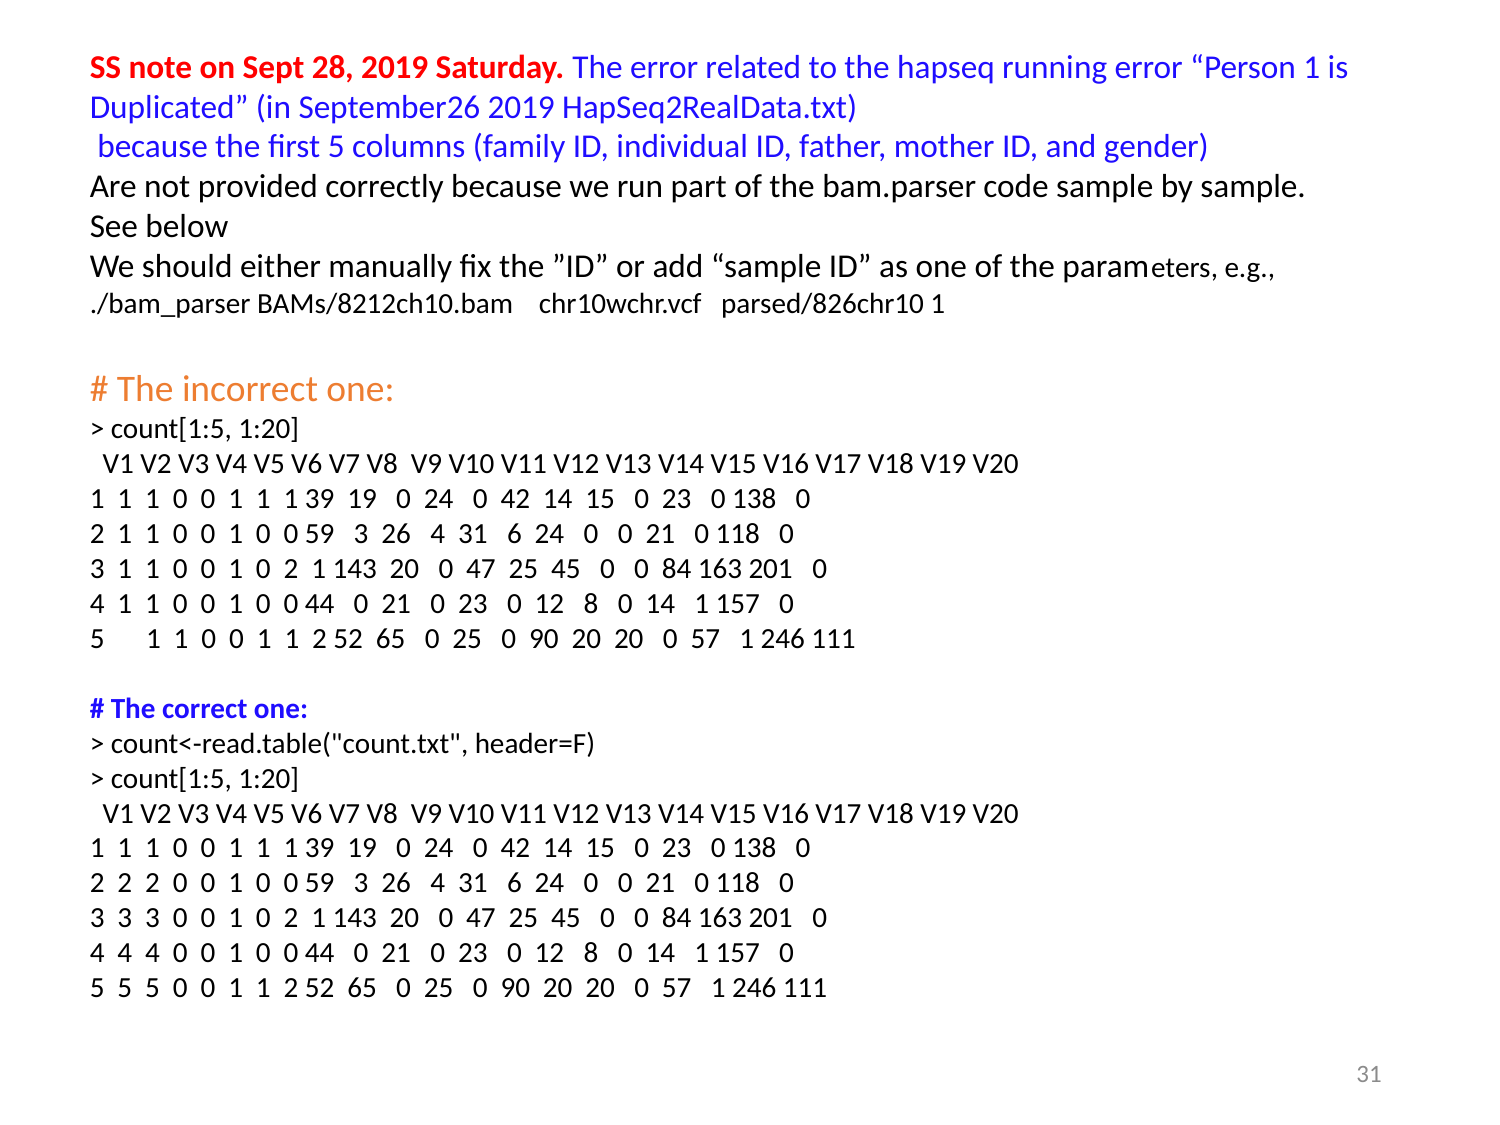

SS note on Sept 28, 2019 Saturday. The error related to the hapseq running error “Person 1 is
Duplicated” (in September26 2019 HapSeq2RealData.txt)
 because the first 5 columns (family ID, individual ID, father, mother ID, and gender)
Are not provided correctly because we run part of the bam.parser code sample by sample. See below
We should either manually fix the ”ID” or add “sample ID” as one of the parameters, e.g.,
./bam_parser BAMs/8212ch10.bam    chr10wchr.vcf   parsed/826chr10 1

# The incorrect one:
> count[1:5, 1:20]
  V1 V2 V3 V4 V5 V6 V7 V8  V9 V10 V11 V12 V13 V14 V15 V16 V17 V18 V19 V20
1  1  1  0  0  1  1  1 39  19   0  24   0  42  14  15   0  23   0 138   0
2  1  1  0  0  1  0  0 59   3  26   4  31   6  24   0   0  21   0 118   0
3  1  1  0  0  1  0  2  1 143  20   0  47  25  45   0   0  84 163 201   0
4  1  1  0  0  1  0  0 44   0  21   0  23   0  12   8   0  14   1 157   0
1  1  0  0  1  1  2 52  65   0  25   0  90  20  20   0  57   1 246 111

# The correct one:
> count<-read.table("count.txt", header=F)
> count[1:5, 1:20]
  V1 V2 V3 V4 V5 V6 V7 V8  V9 V10 V11 V12 V13 V14 V15 V16 V17 V18 V19 V20
1  1  1  0  0  1  1  1 39  19   0  24   0  42  14  15   0  23   0 138   0
2  2  2  0  0  1  0  0 59   3  26   4  31   6  24   0   0  21   0 118   0
3  3  3  0  0  1  0  2  1 143  20   0  47  25  45   0   0  84 163 201   0
4  4  4  0  0  1  0  0 44   0  21   0  23   0  12   8   0  14   1 157   0
5  5  5  0  0  1  1  2 52  65   0  25   0  90  20  20   0  57   1 246 111
31